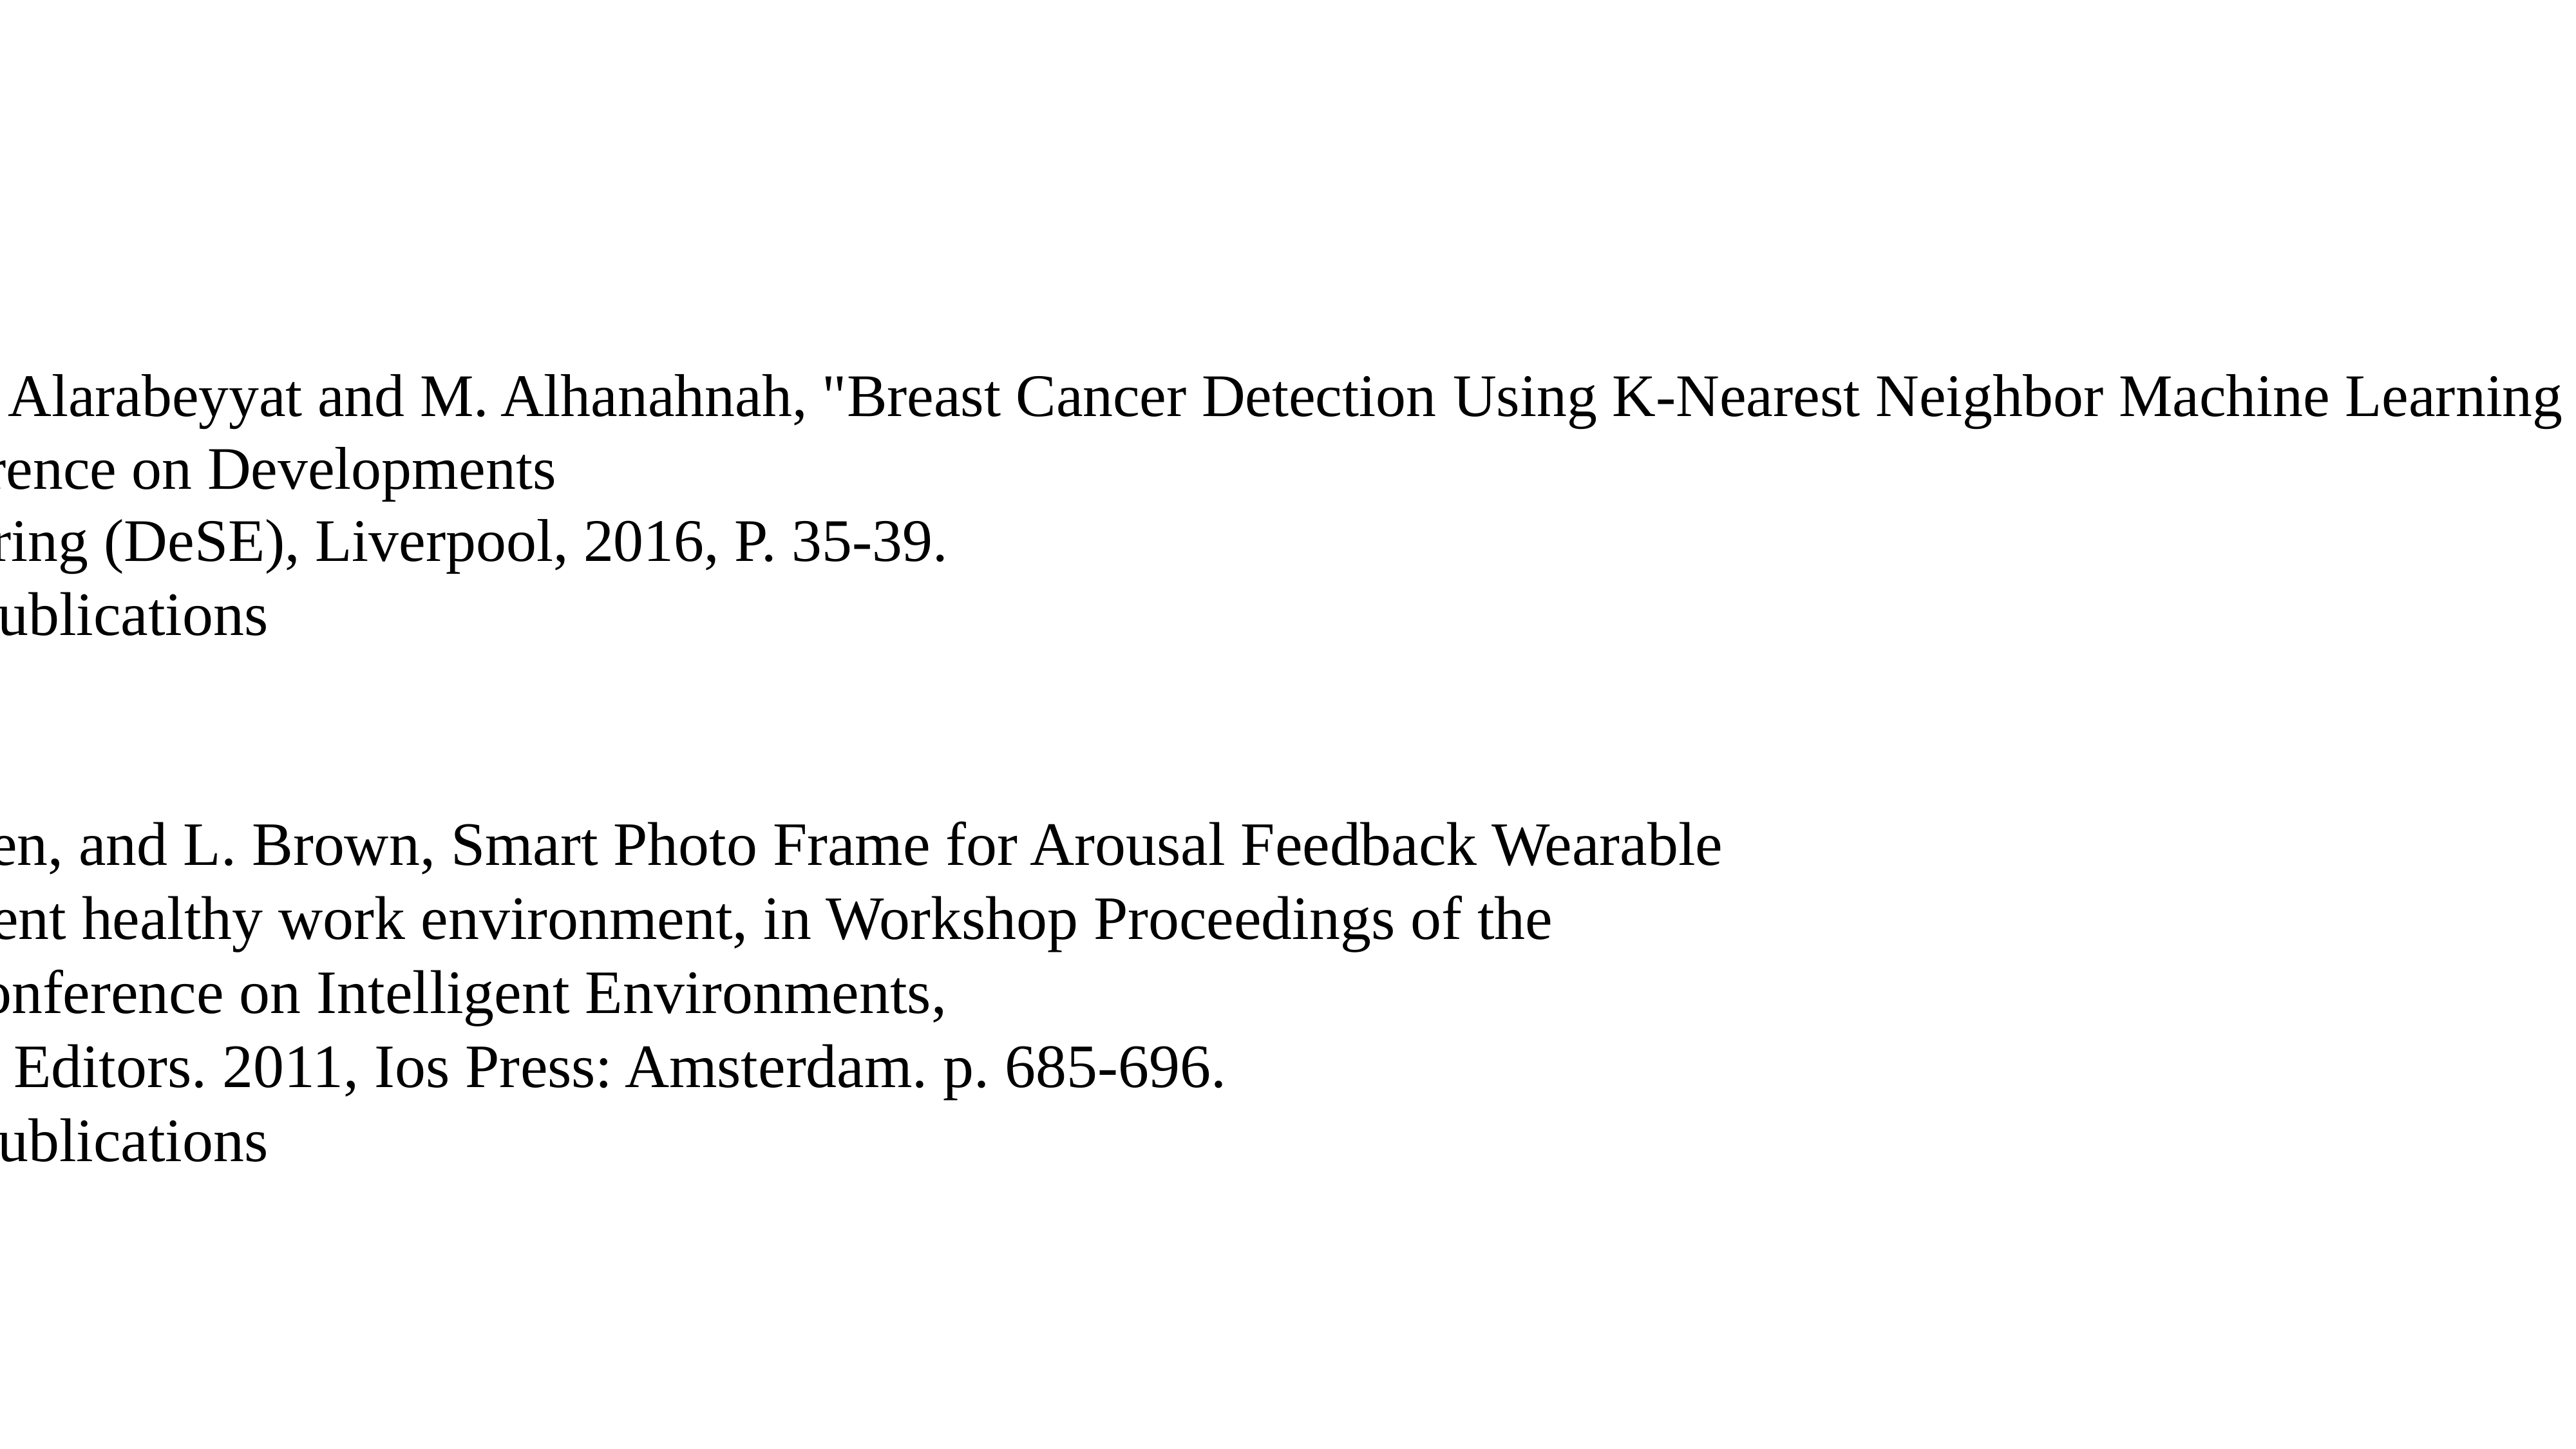

Reference - 3 :-
M. R. Al-Hadidi, A. Alarabeyyat and M. Alhanahnah, "Breast Cancer Detection Using K-Nearest Neighbor Machine Learning Algorithm," 2016 9th International Conference on Developments
in Systems Engineering (DeSE), Liverpool, 2016, P. 35-39.
IEEE Conference Publications

Reference - 2 :-
Ansems, K., W. Chen, and L. Brown, Smart Photo Frame for Arousal Feedback Wearable
sensors and intelligent healthy work environment, in Workshop Proceedings of the
7th International Conference on Intelligent Environments,
J.C. Augusto, et al., Editors. 2011, Ios Press: Amsterdam. p. 685-696.
IEEE Conference Publications